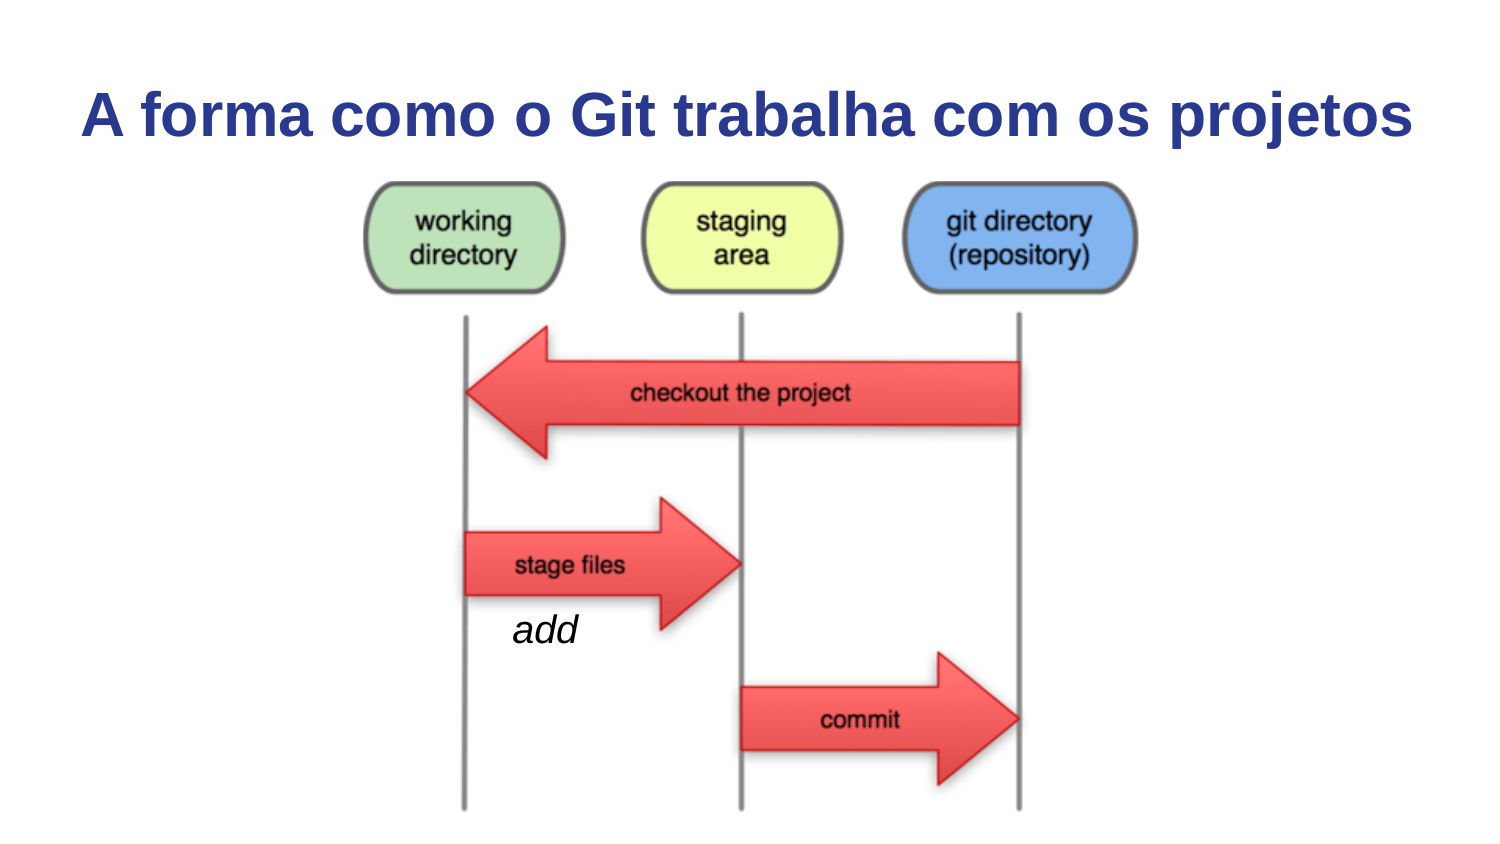

# A forma como o Git trabalha com os projetos

add